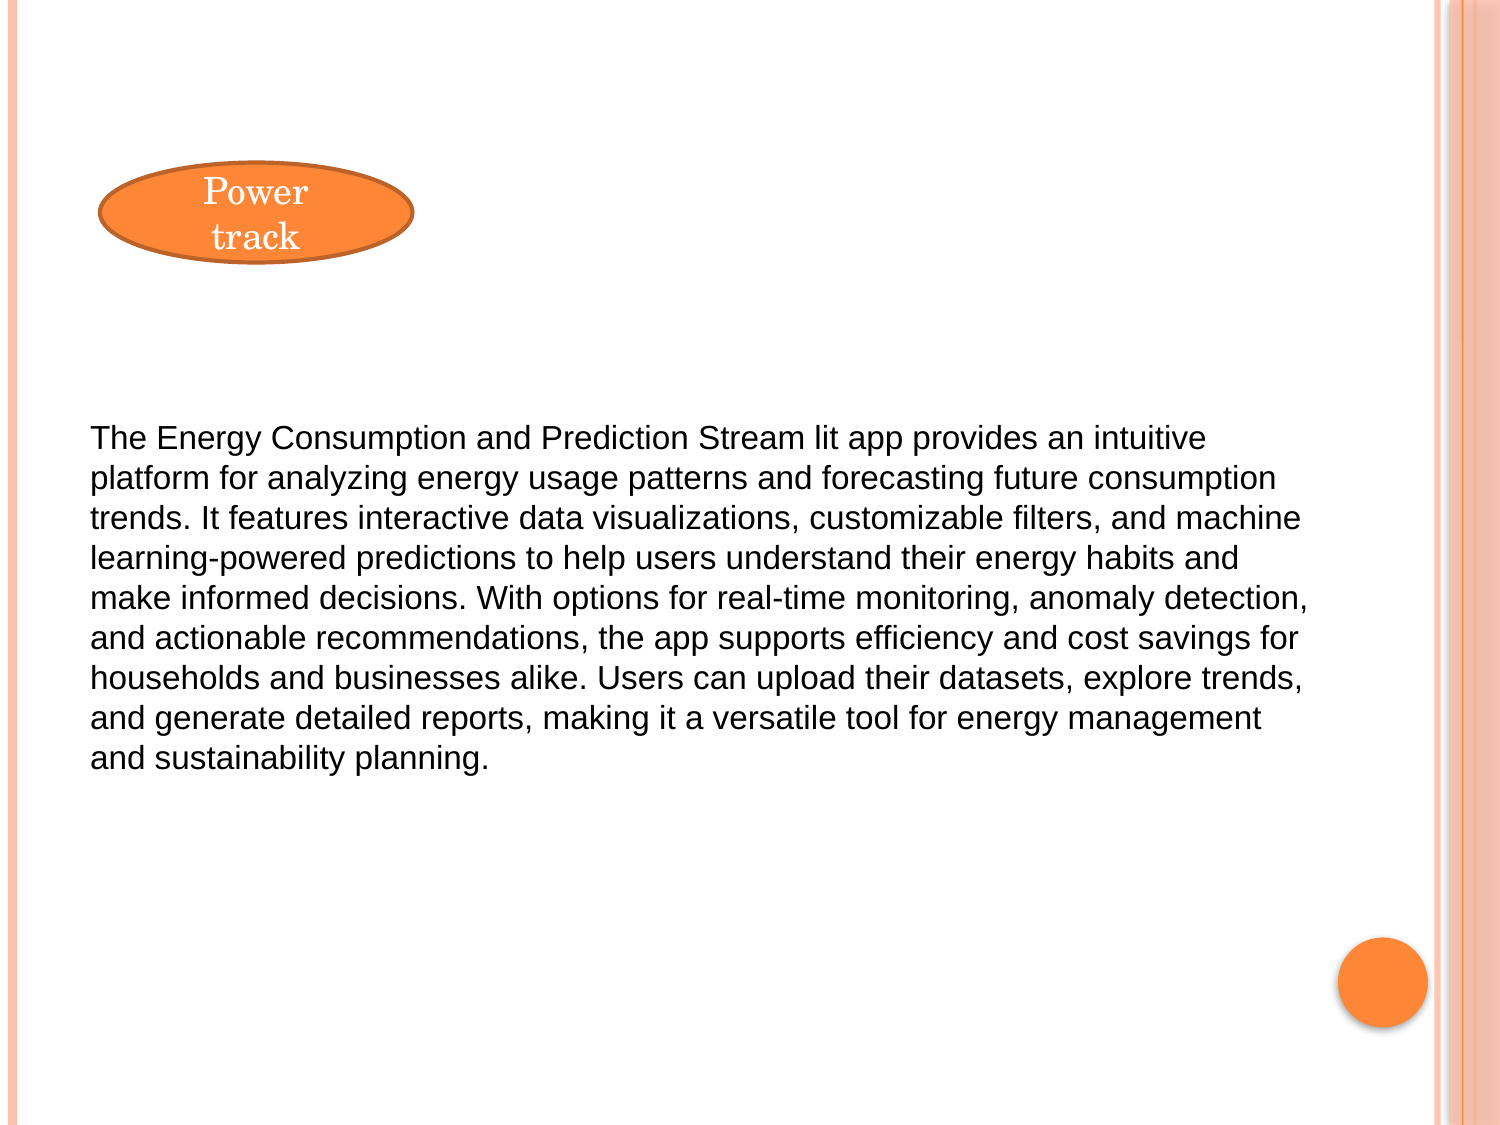

Power track
The Energy Consumption and Prediction Stream lit app provides an intuitive platform for analyzing energy usage patterns and forecasting future consumption trends. It features interactive data visualizations, customizable filters, and machine learning-powered predictions to help users understand their energy habits and make informed decisions. With options for real-time monitoring, anomaly detection, and actionable recommendations, the app supports efficiency and cost savings for households and businesses alike. Users can upload their datasets, explore trends, and generate detailed reports, making it a versatile tool for energy management and sustainability planning.